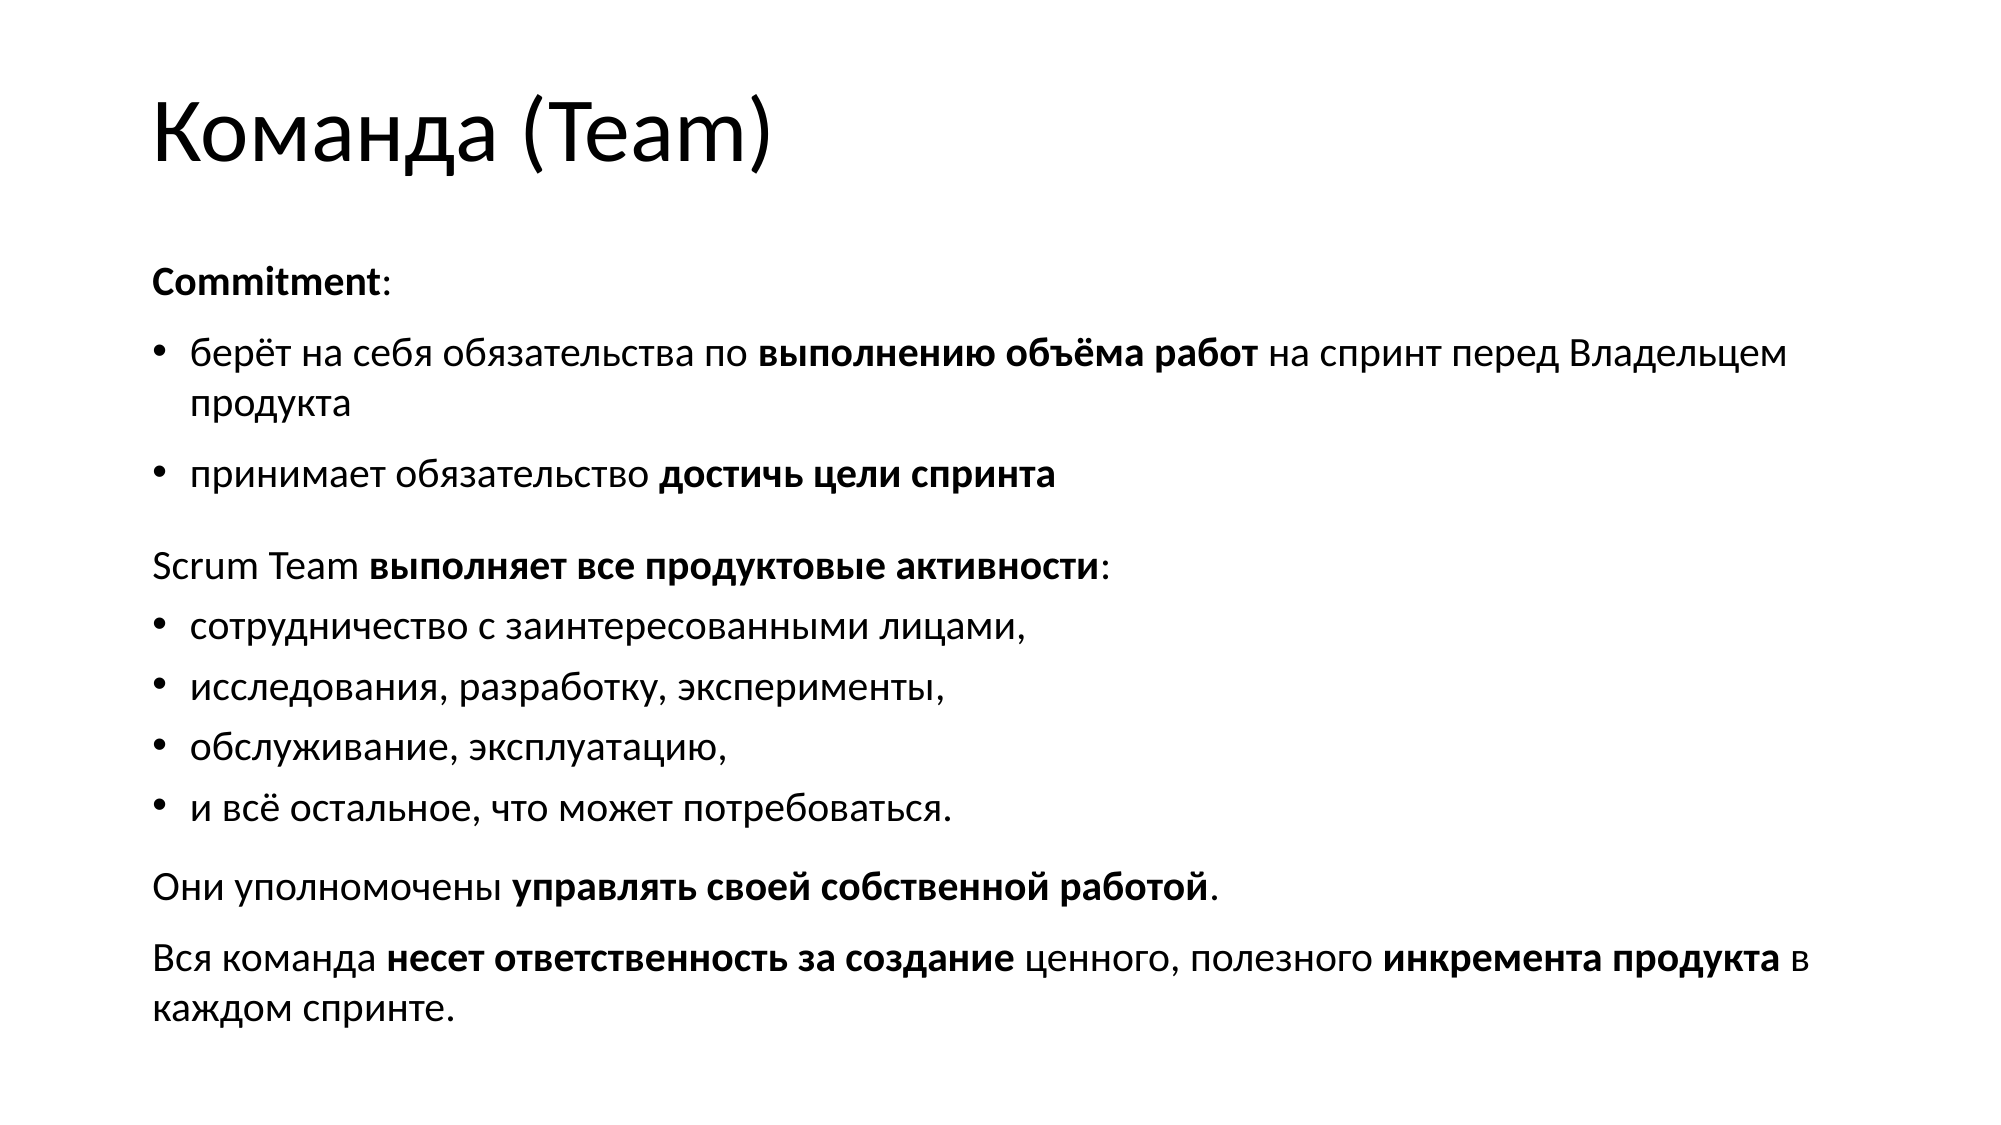

# Команда (Team)
Commitment:
берёт на себя обязательства по выполнению объёма работ на спринт перед Владельцем продукта
принимает обязательство достичь цели спринта
Scrum Team выполняет все продуктовые активности:
сотрудничество с заинтересованными лицами,
исследования, разработку, эксперименты,
обслуживание, эксплуатацию,
и всё остальное, что может потребоваться.
Они уполномочены управлять своей собственной работой.
Вся команда несет ответственность за создание ценного, полезного инкремента продукта в каждом спринте.